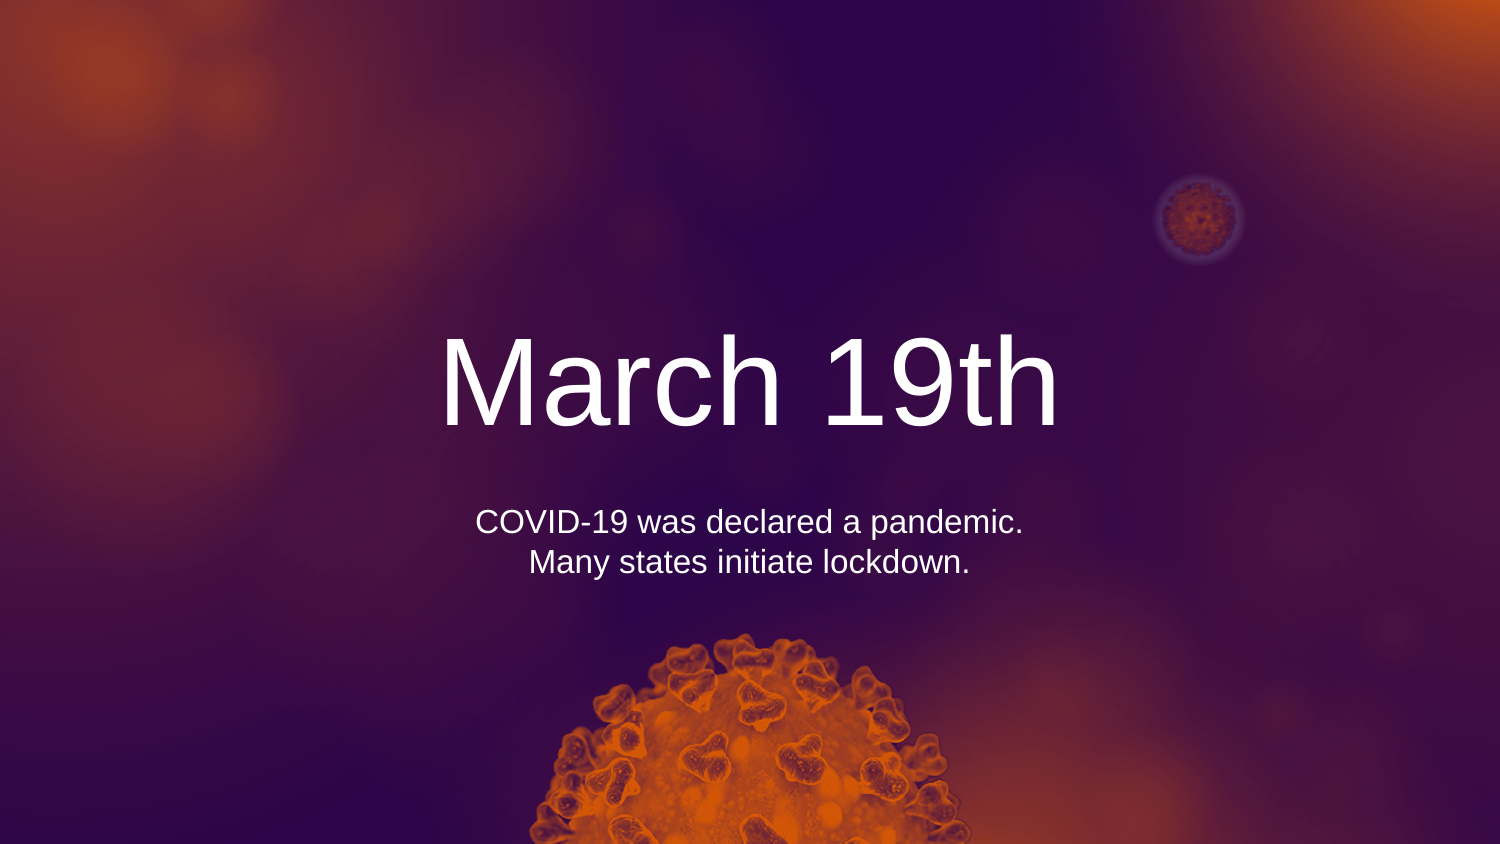

# March 19th
COVID-19 was declared a pandemic.
Many states initiate lockdown.